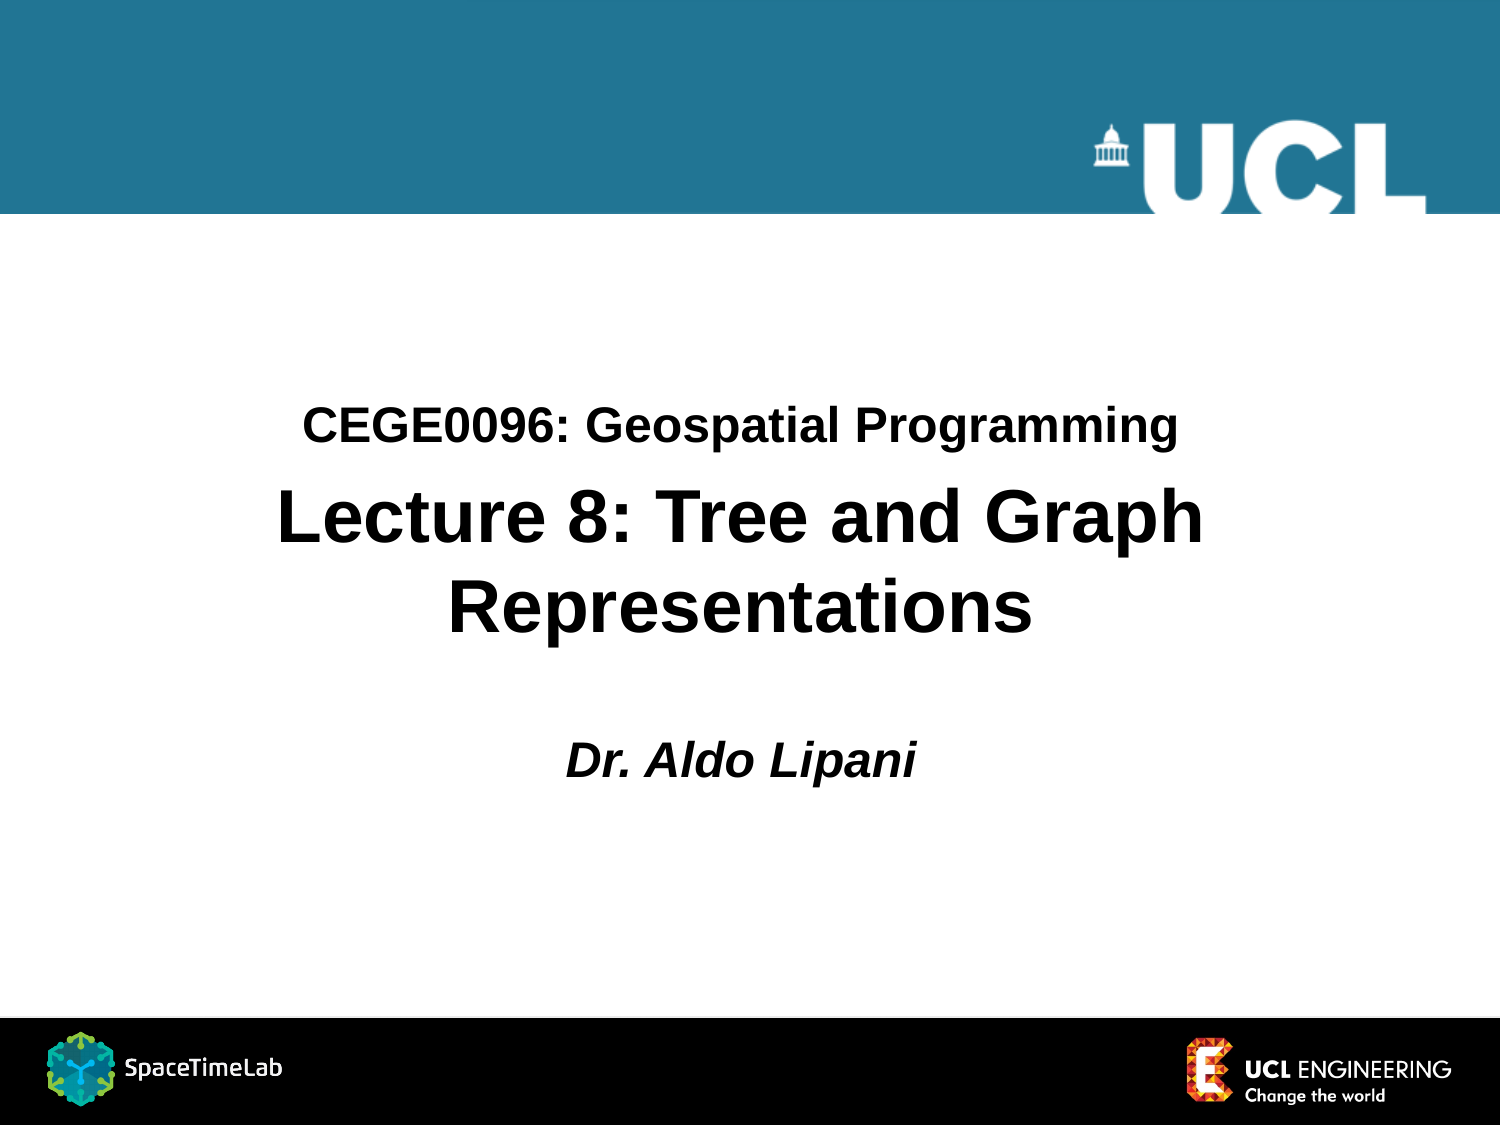

CEGE0096: Geospatial Programming
Lecture 8: Tree and Graph Representations

Dr. Aldo Lipani